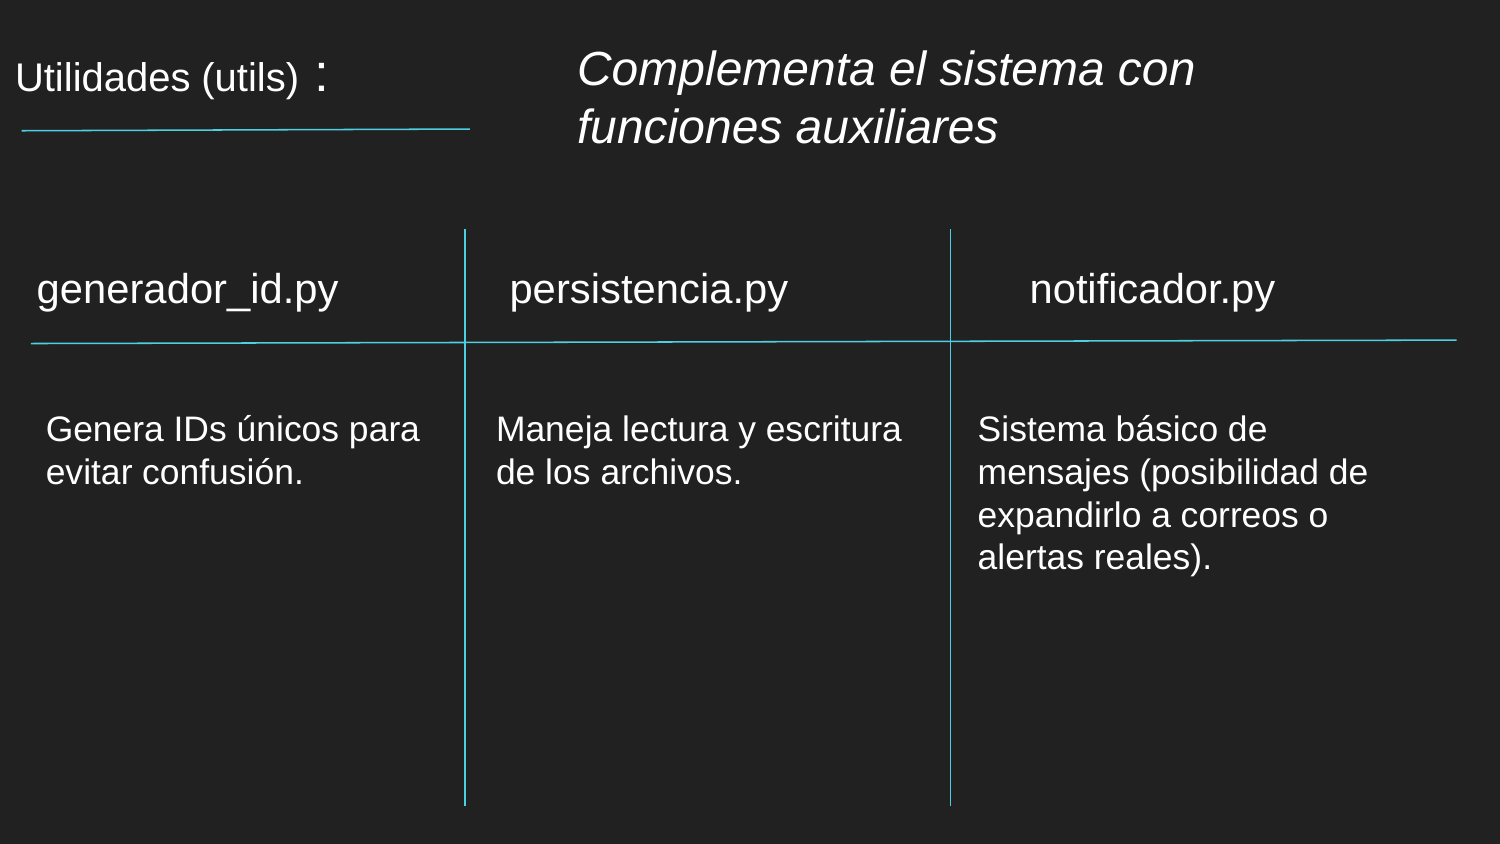

# Utilidades (utils) :
Complementa el sistema con funciones auxiliares
generador_id.py
persistencia.py
notificador.py
Genera IDs únicos para evitar confusión.
Maneja lectura y escritura de los archivos.
Sistema básico de mensajes (posibilidad de expandirlo a correos o alertas reales).